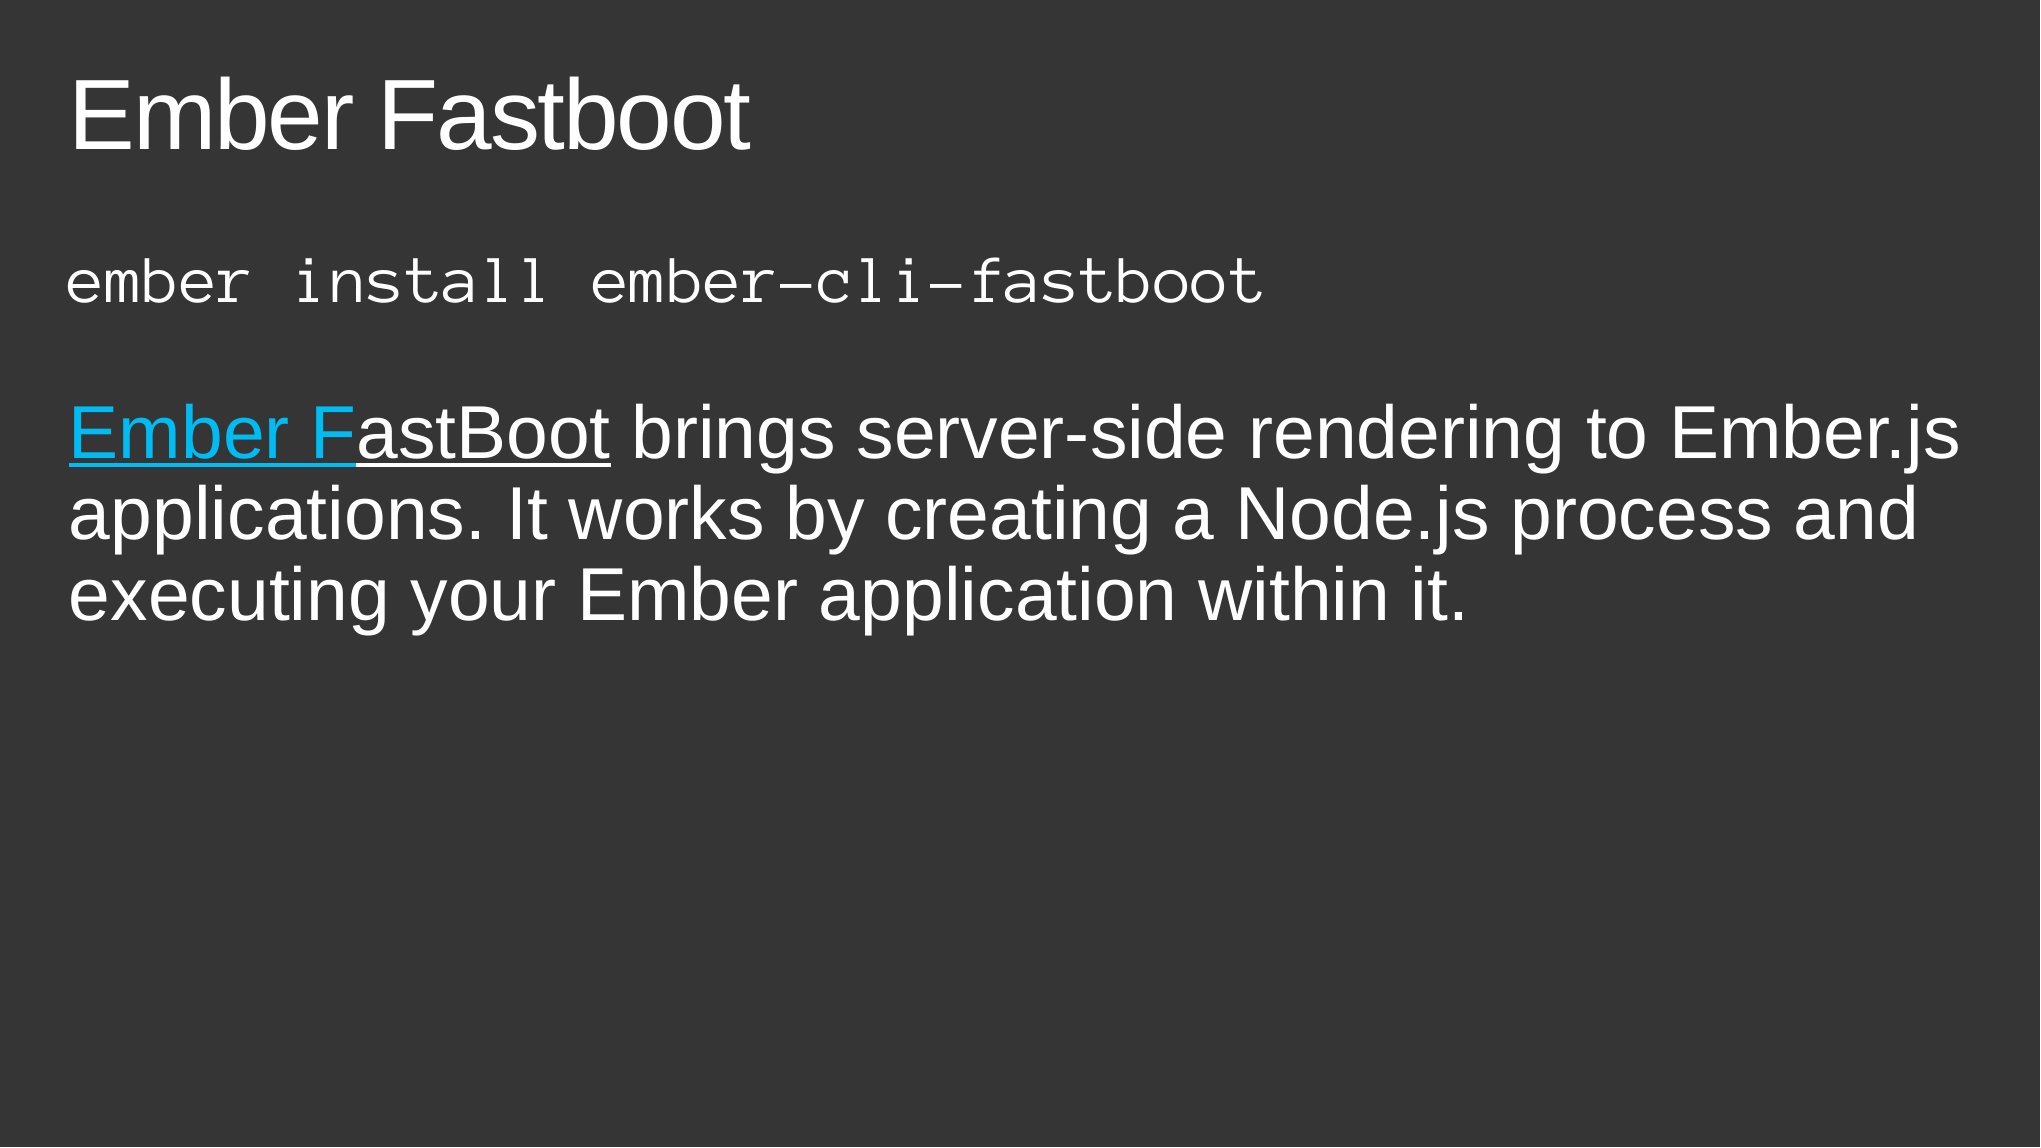

# Ember Fastboot
ember install ember-cli-fastboot
Ember FastBoot brings server-side rendering to Ember.js applications. It works by creating a Node.js process and executing your Ember application within it.